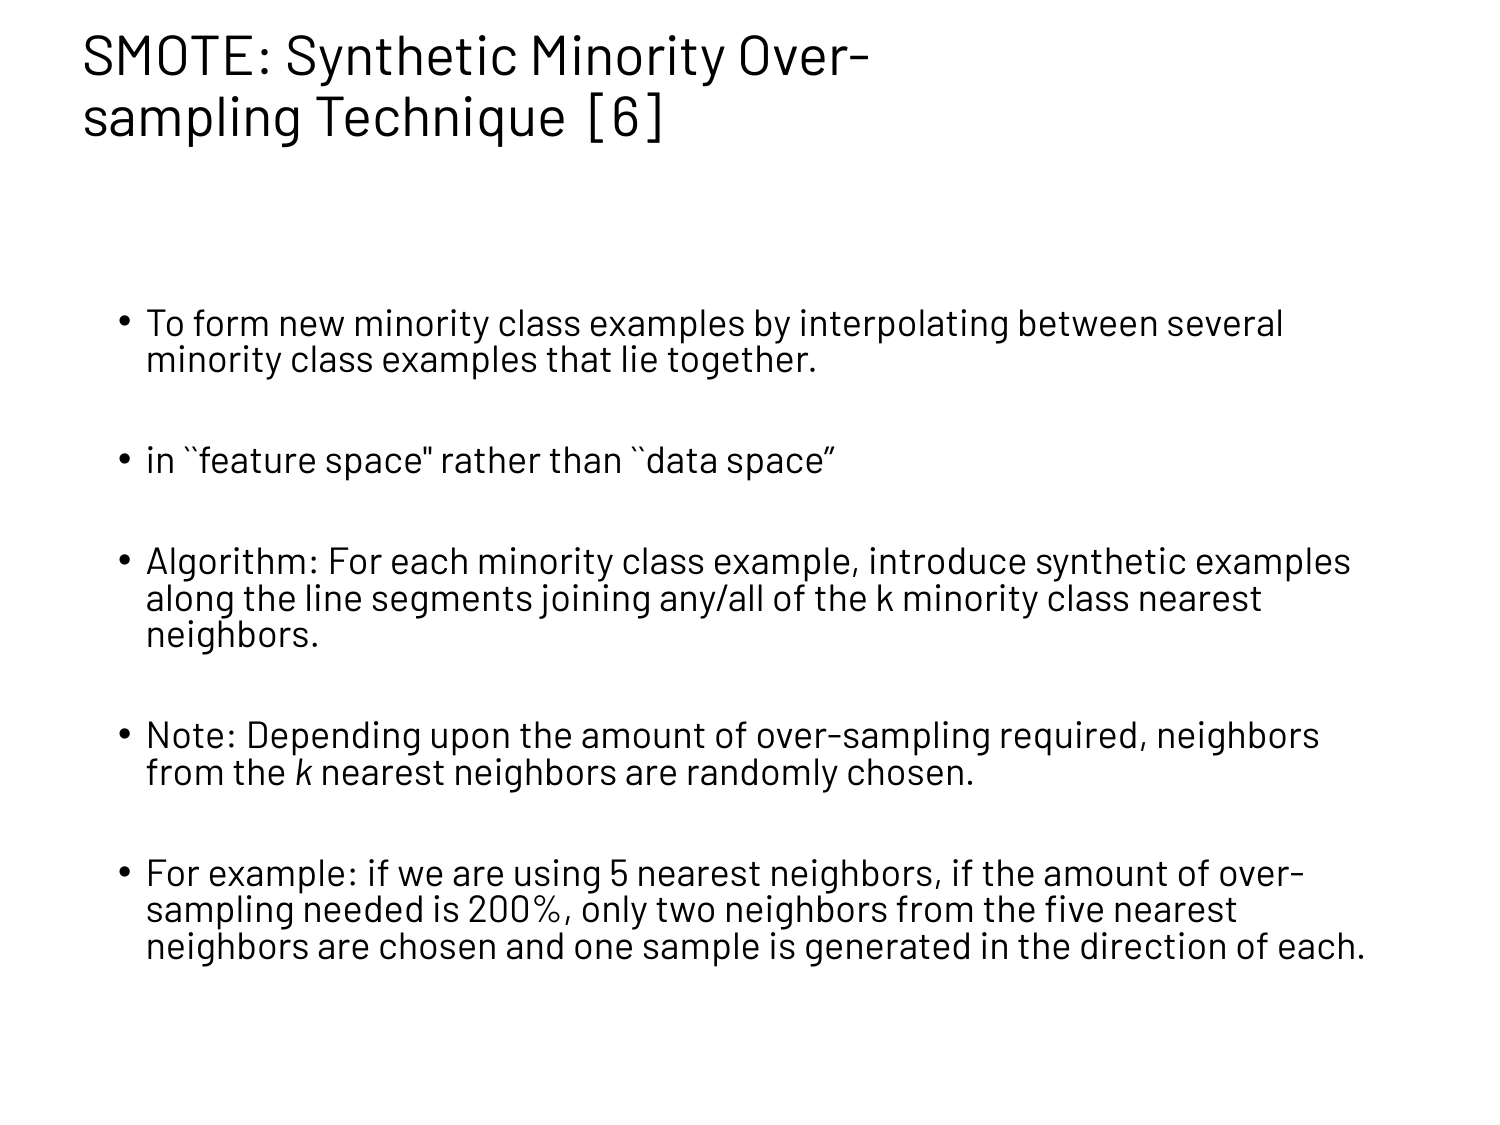

# SMOTE: Synthetic Minority Over-sampling Technique  [6]
To form new minority class examples by interpolating between several minority class examples that lie together.

in ``feature space'' rather than ``data space’’

Algorithm: For each minority class example, introduce synthetic examples along the line segments joining any/all of the k minority class nearest neighbors.

Note: Depending upon the amount of over-sampling required, neighbors from the k nearest neighbors are randomly chosen.

For example: if we are using 5 nearest neighbors, if the amount of over-sampling needed is 200%, only two neighbors from the five nearest neighbors are chosen and one sample is generated in the direction of each.